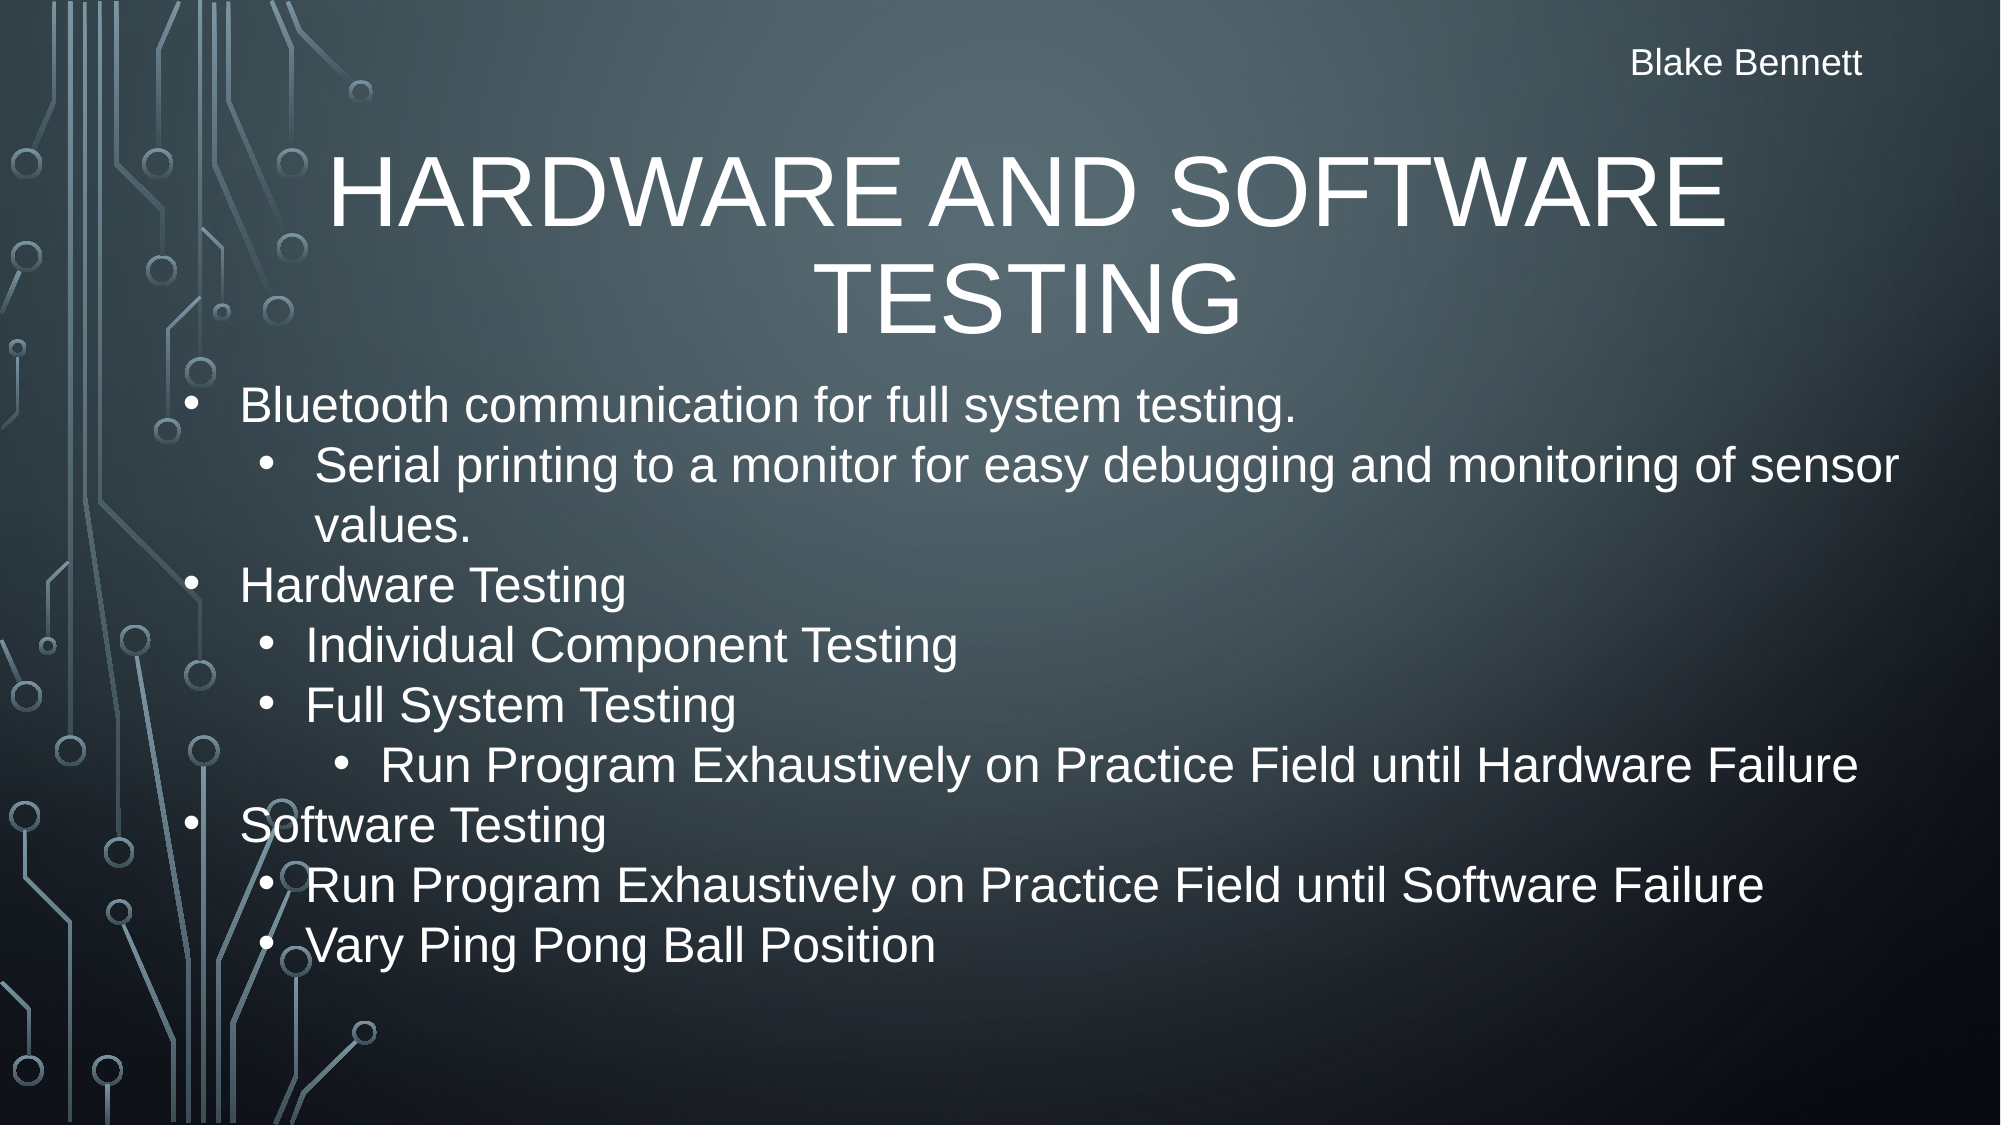

Blake Bennett
# Hardware and software testing
Bluetooth communication for full system testing.
Serial printing to a monitor for easy debugging and monitoring of sensor values.
Hardware Testing
Individual Component Testing
Full System Testing
Run Program Exhaustively on Practice Field until Hardware Failure
Software Testing
Run Program Exhaustively on Practice Field until Software Failure
Vary Ping Pong Ball Position